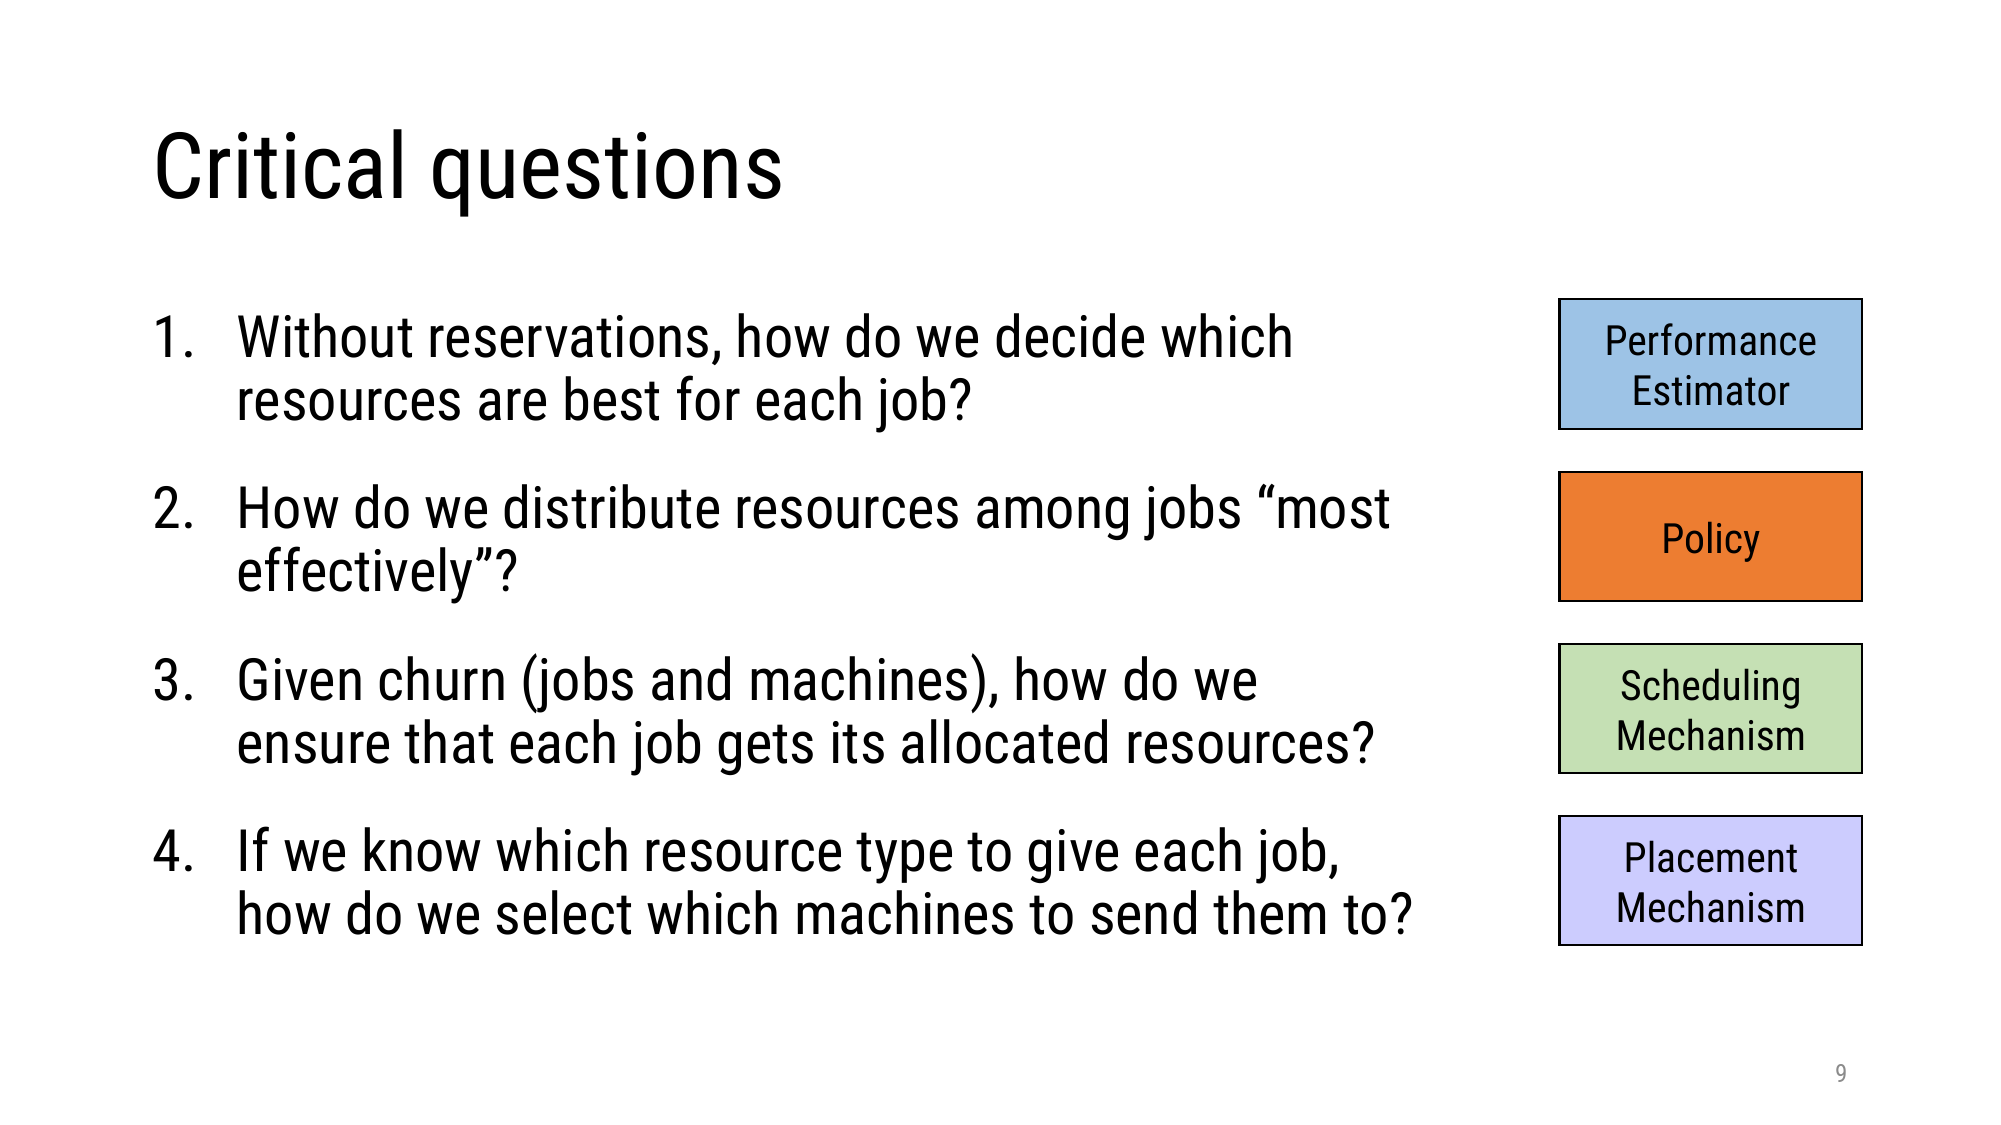

# Critical questions
Without reservations, how do we decide which resources are best for each job?
How do we distribute resources among jobs “most effectively”?
Given churn (jobs and machines), how do we ensure that each job gets its allocated resources?
If we know which resource type to give each job, how do we select which machines to send them to?

Performance Estimator
Policy
Scheduling Mechanism
Placement Mechanism
9